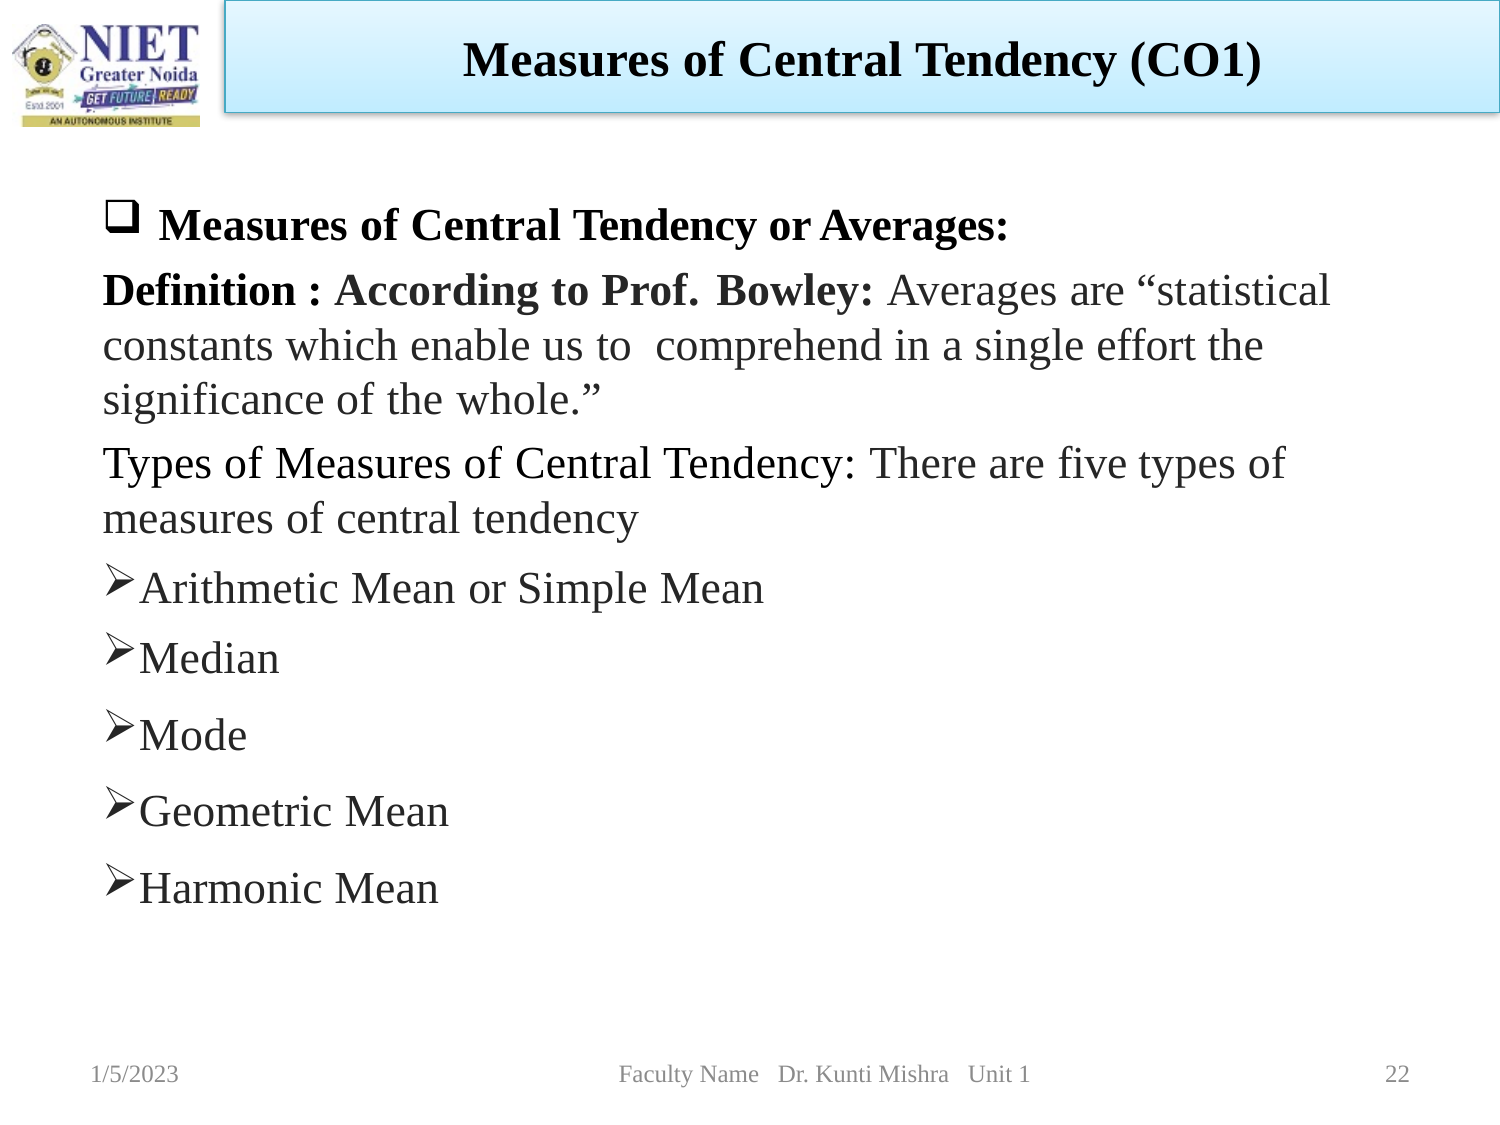

Measures of Central Tendency (CO1)
Measures of Central Tendency or Averages:
Definition : According to Prof. Bowley: Averages are “statistical constants which enable us to  comprehend in a single effort the significance of the whole.”
Types of Measures of Central Tendency: There are five types of measures of central tendency
Arithmetic Mean or Simple Mean
Median
Mode
Geometric Mean
Harmonic Mean

1/5/2023
Faculty Name   Dr. Kunti Mishra   Unit 1
22